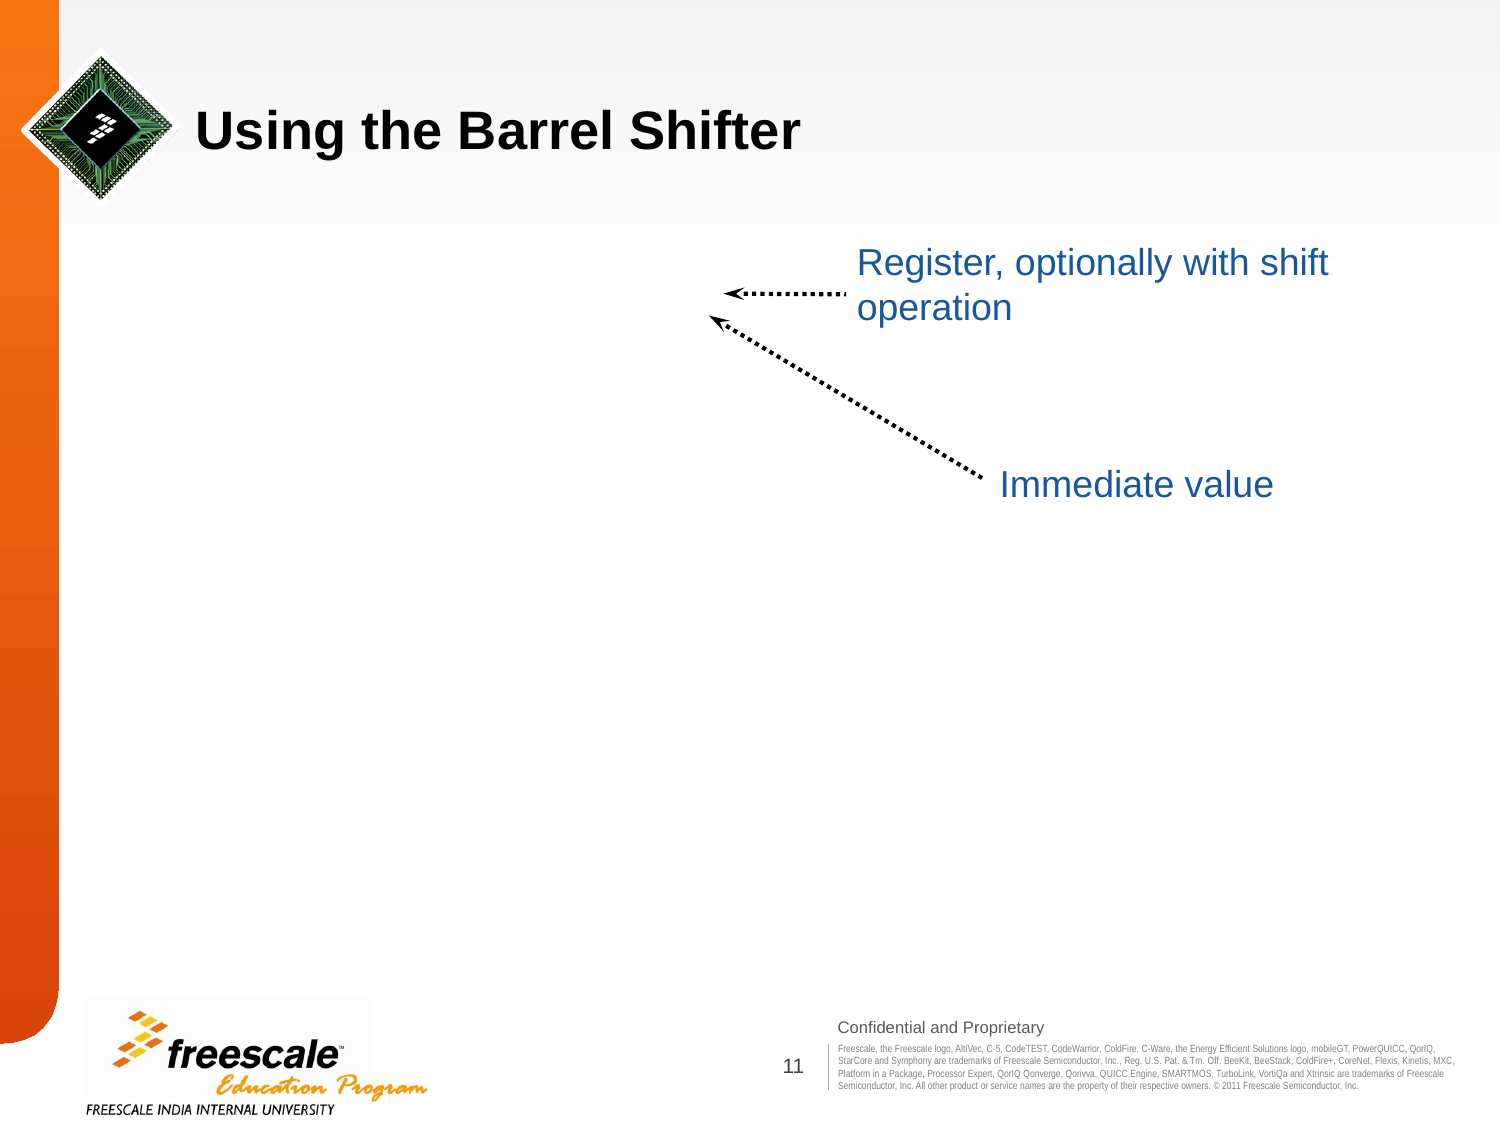

# Using the Barrel Shifter
Register, optionally with shift operation

Operand 2

Barrel
Shifter

Operand 1

ALU

Result

Immediate value